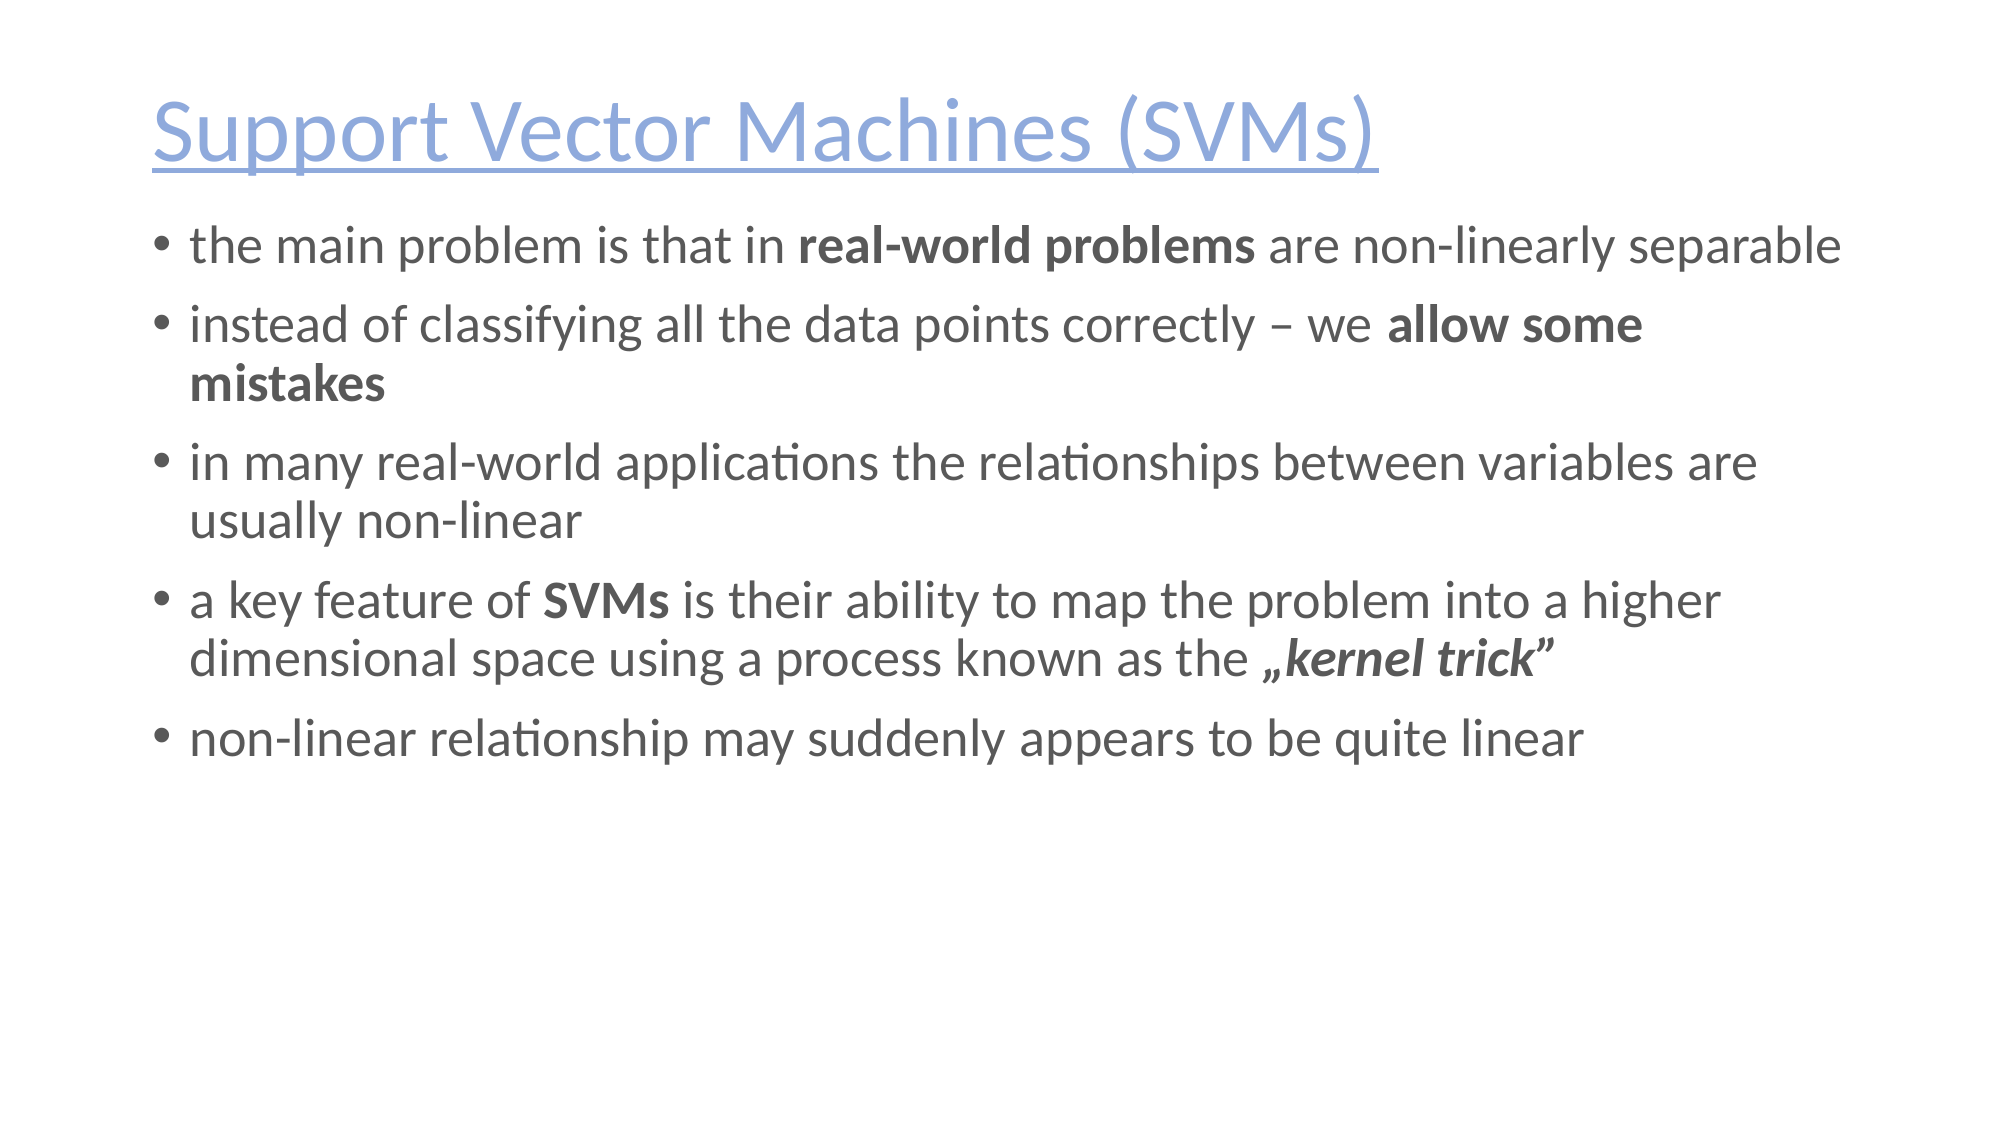

# Support Vector Machines (SVMs)
the main problem is that in real-world problems are non-linearly separable
instead of classifying all the data points correctly – we allow some mistakes
in many real-world applications the relationships between variables are usually non-linear
a key feature of SVMs is their ability to map the problem into a higher dimensional space using a process known as the „kernel trick”
non-linear relationship may suddenly appears to be quite linear